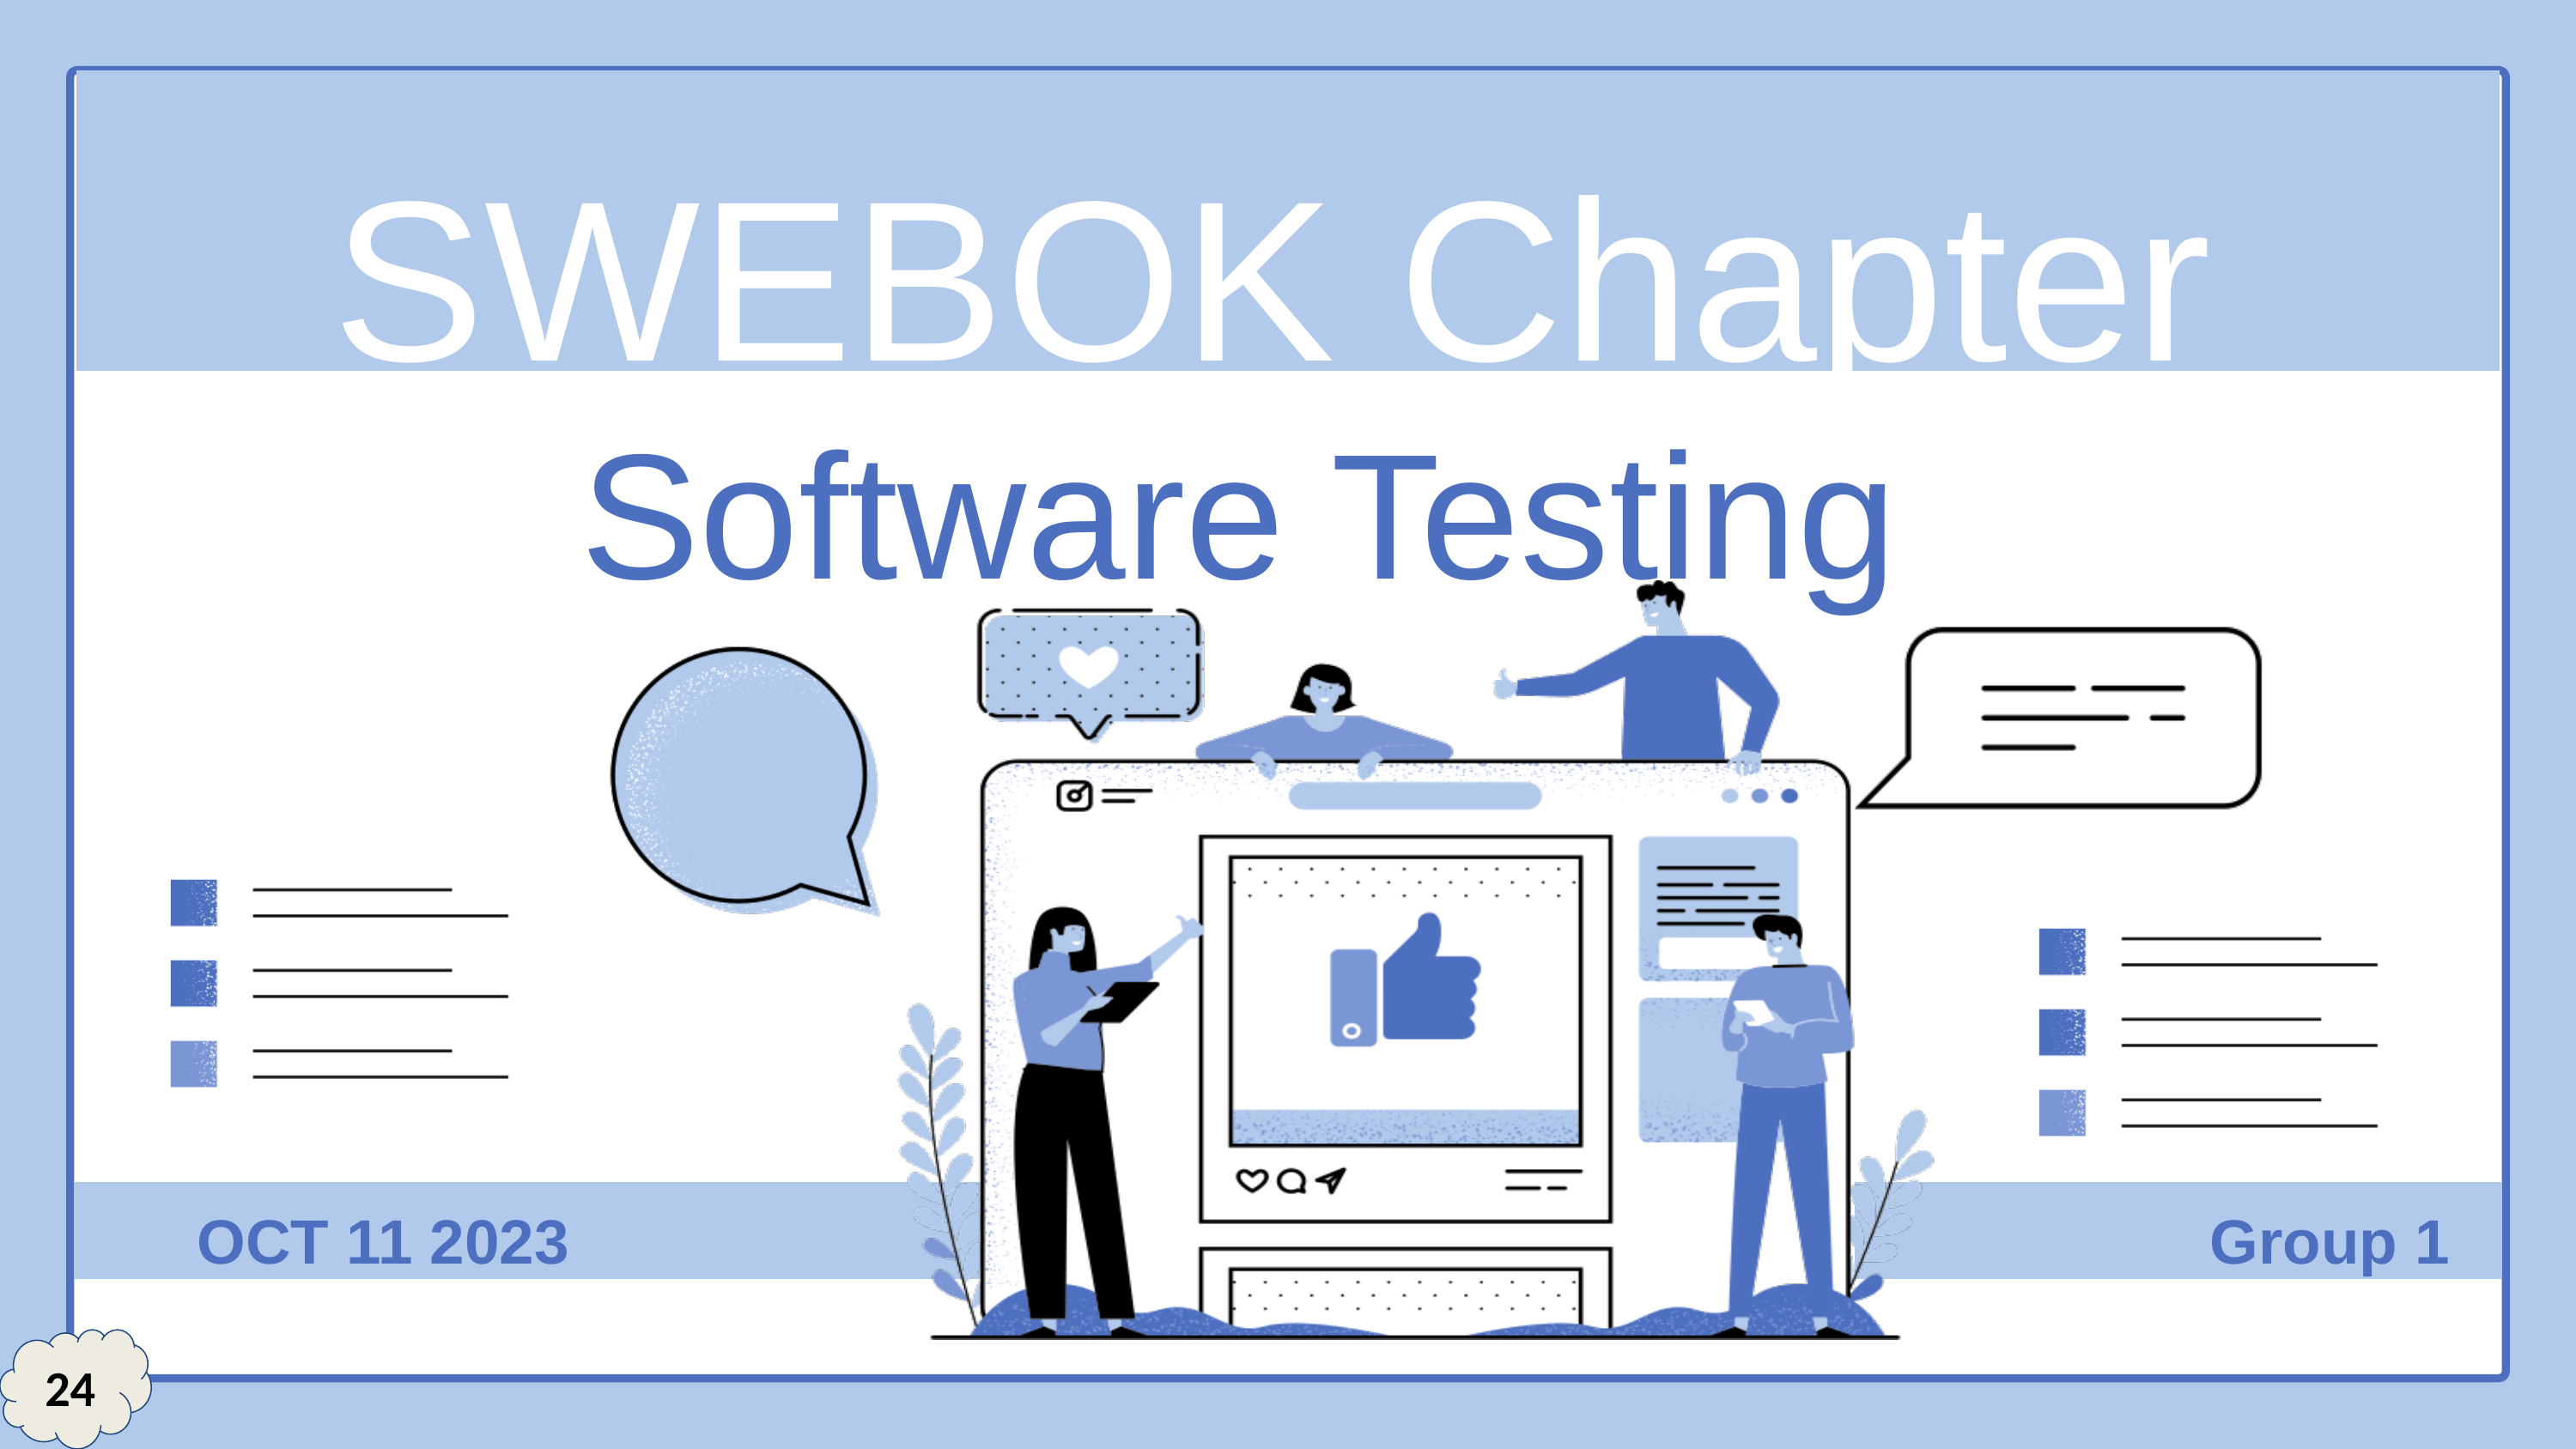

SWEBOK Chapter 4
Software Testing

OCT 11 2023
Group 1
24